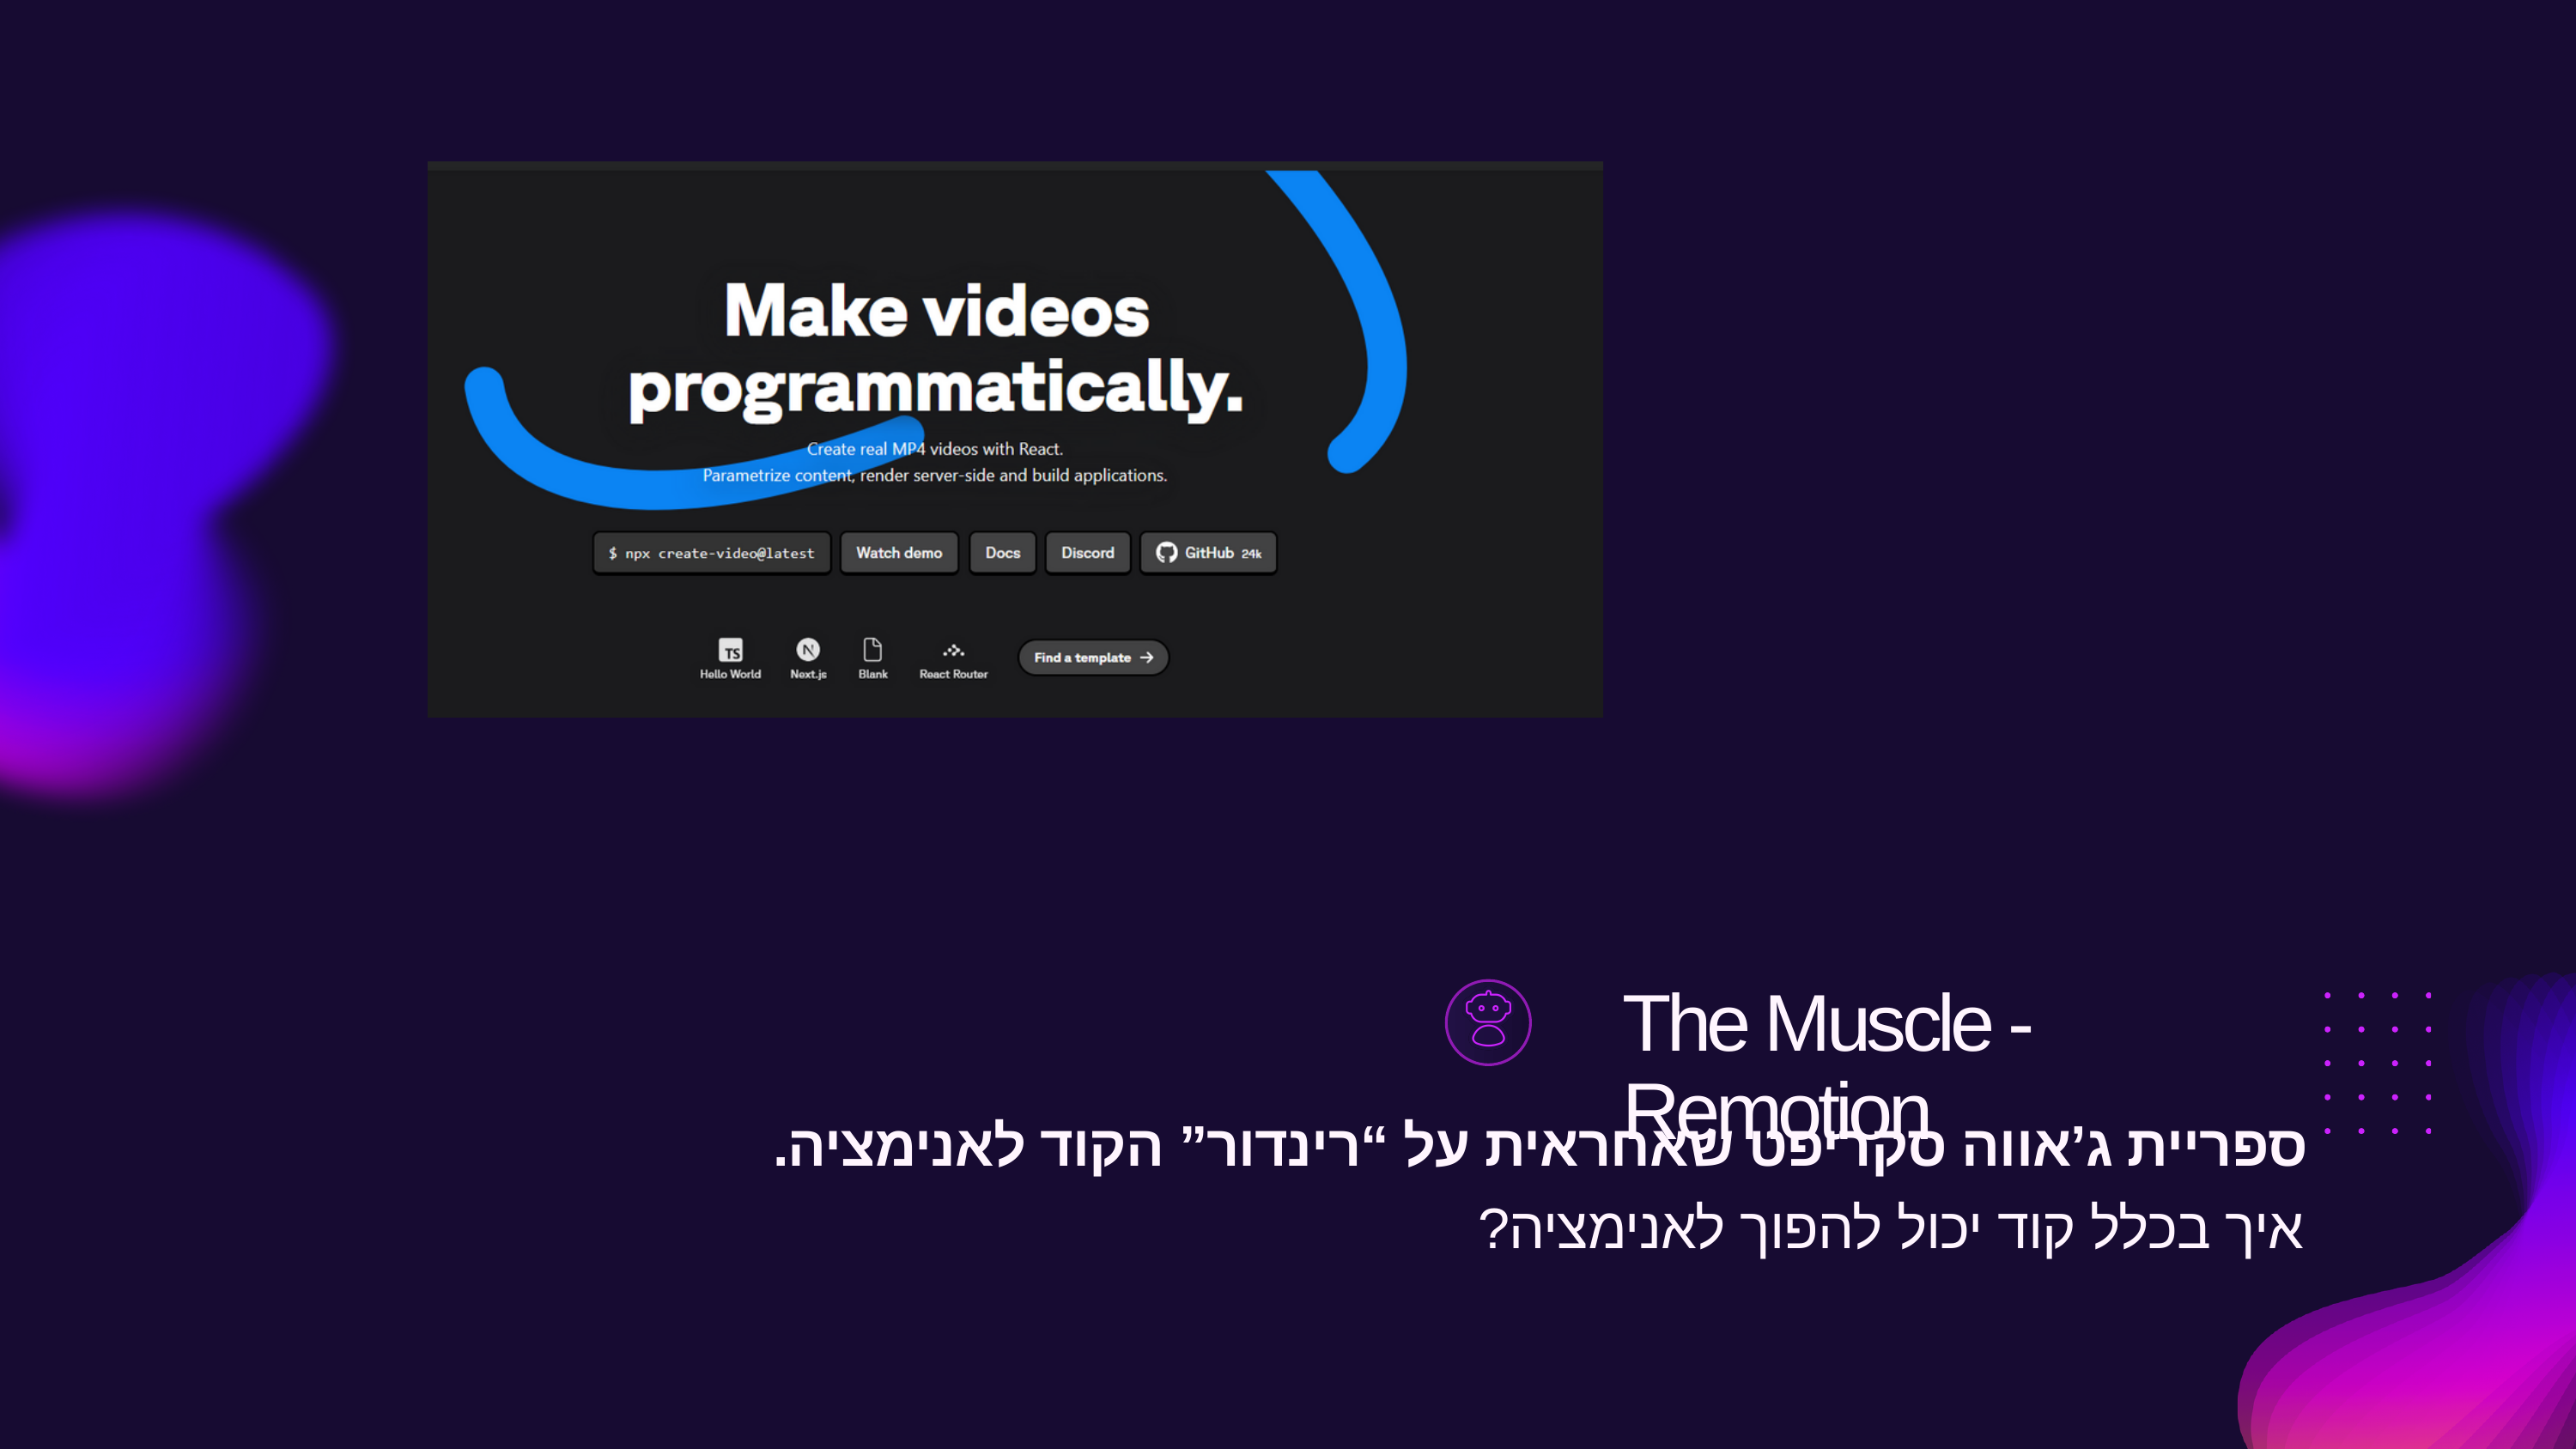

The Muscle - Remotion

ספריית ג’אווה סקריפט שאחראית על “רינדור” הקוד לאנימציה.

איך בכלל קוד יכול להפוך לאנימציה?